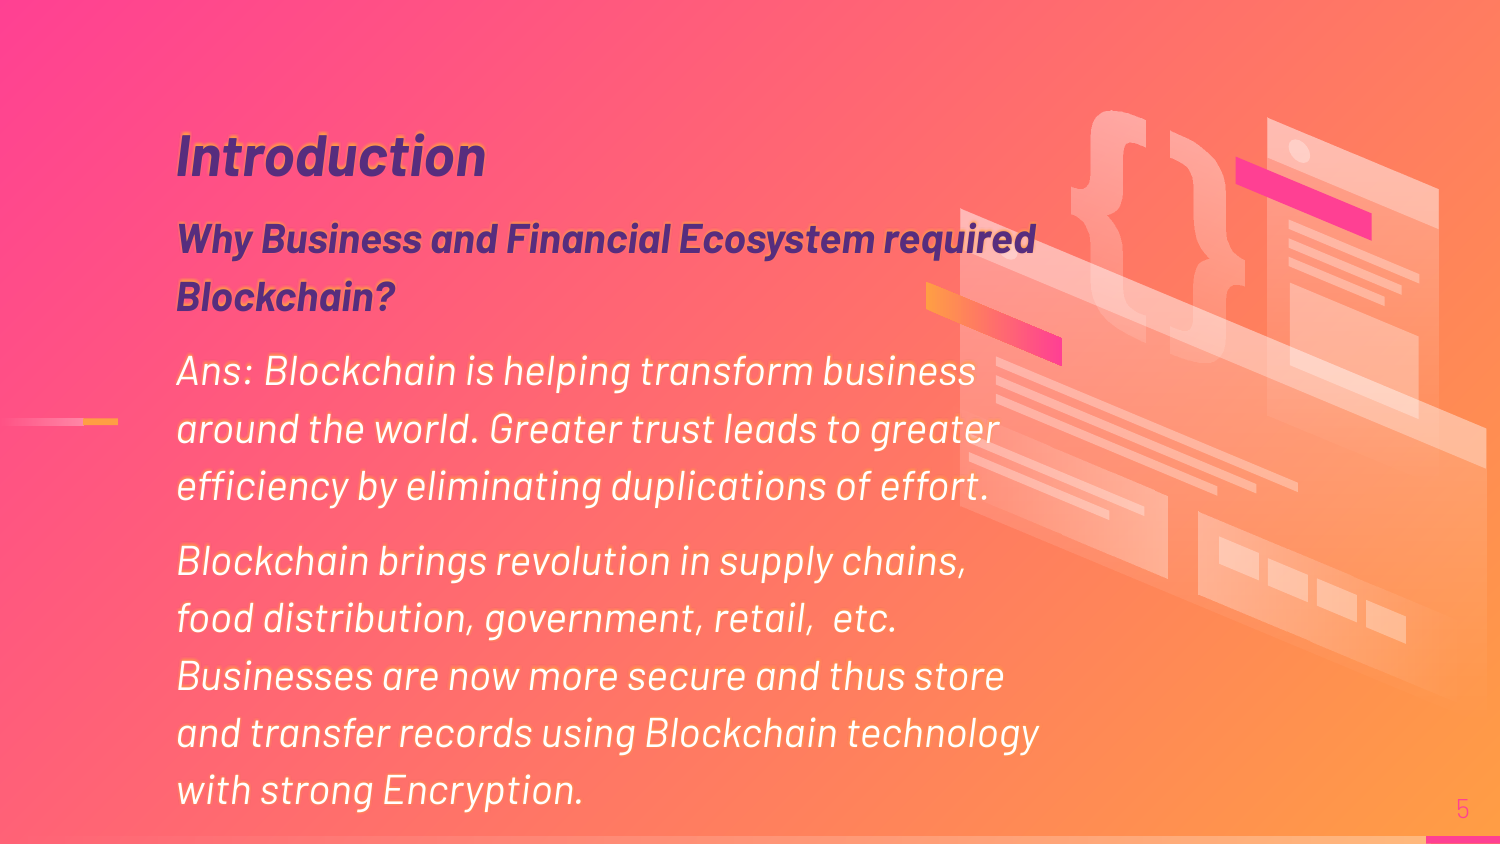

Introduction
Why Business and Financial Ecosystem required Blockchain?
Ans: Blockchain is helping transform business around the world. Greater trust leads to greater efficiency by eliminating duplications of effort.
Blockchain brings revolution in supply chains, food distribution, government, retail,  etc. Businesses are now more secure and thus store and transfer records using Blockchain technology with strong Encryption.
5